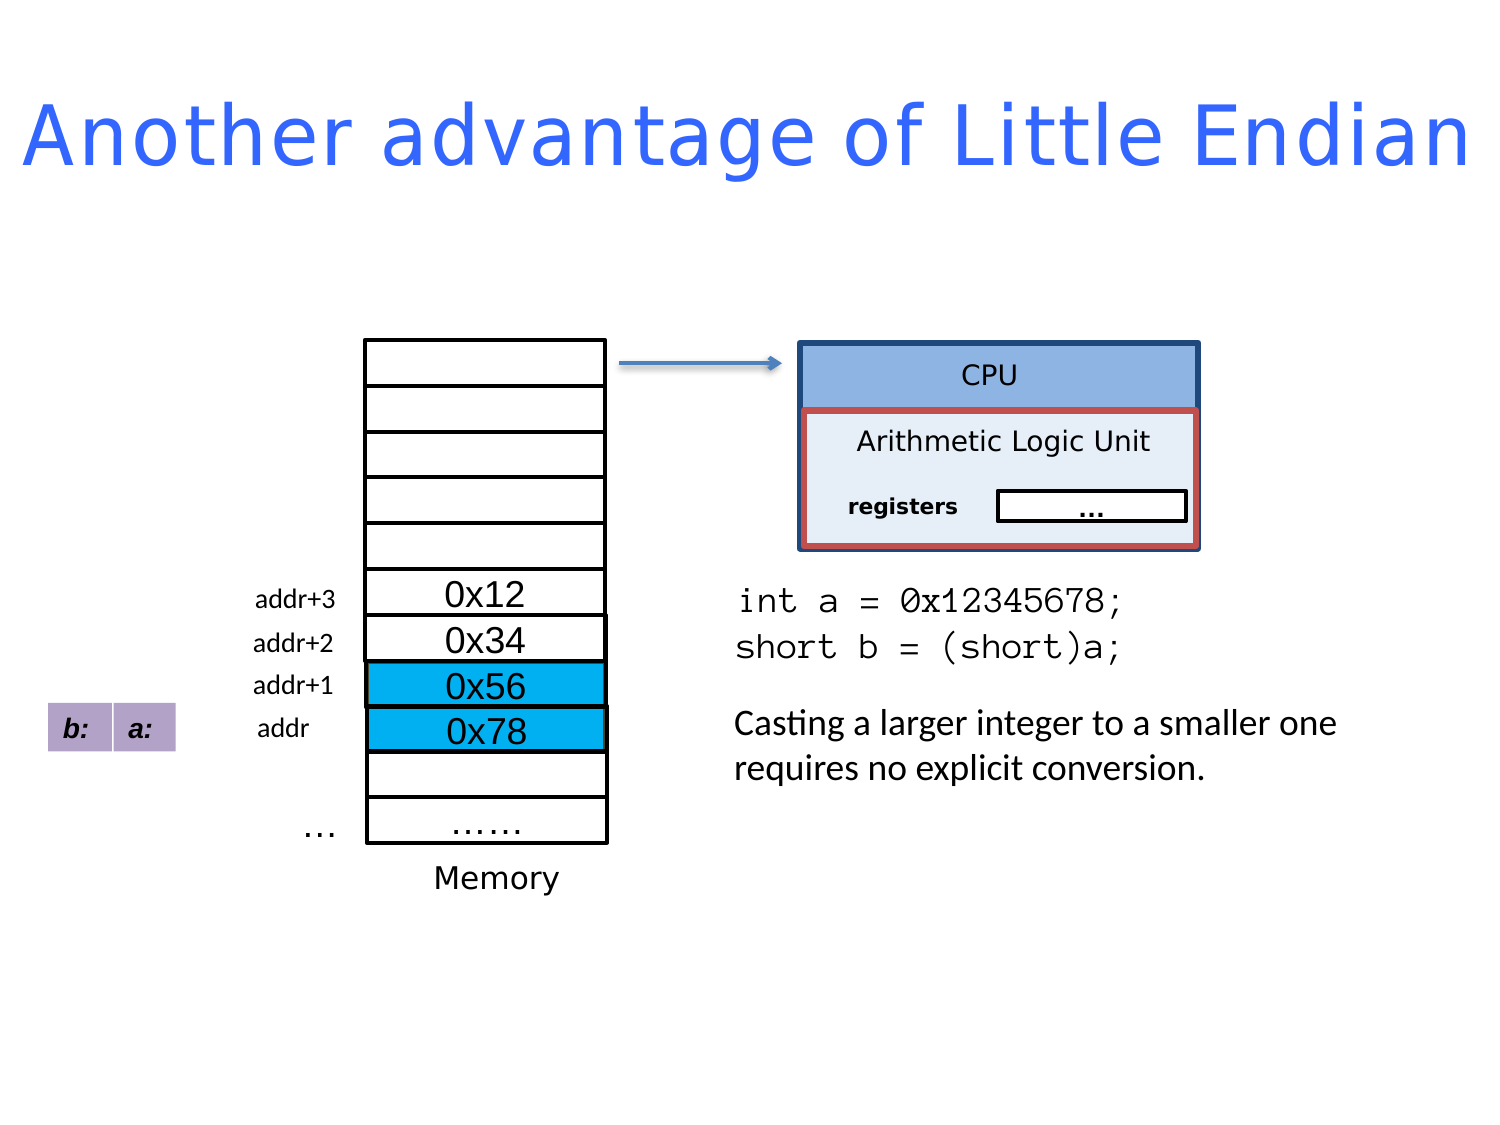

# Another advantage of Little Endian

CPU

Arithmetic Logic Unit

registers
…

int a = 0x12345678;
0x12
addr+3
short b = (short)a;
0x34
addr+2
addr+1
0x56

Casting a larger integer to a smaller one requires no explicit conversion.

addr
b:
a:
0x78

…
……
Memory